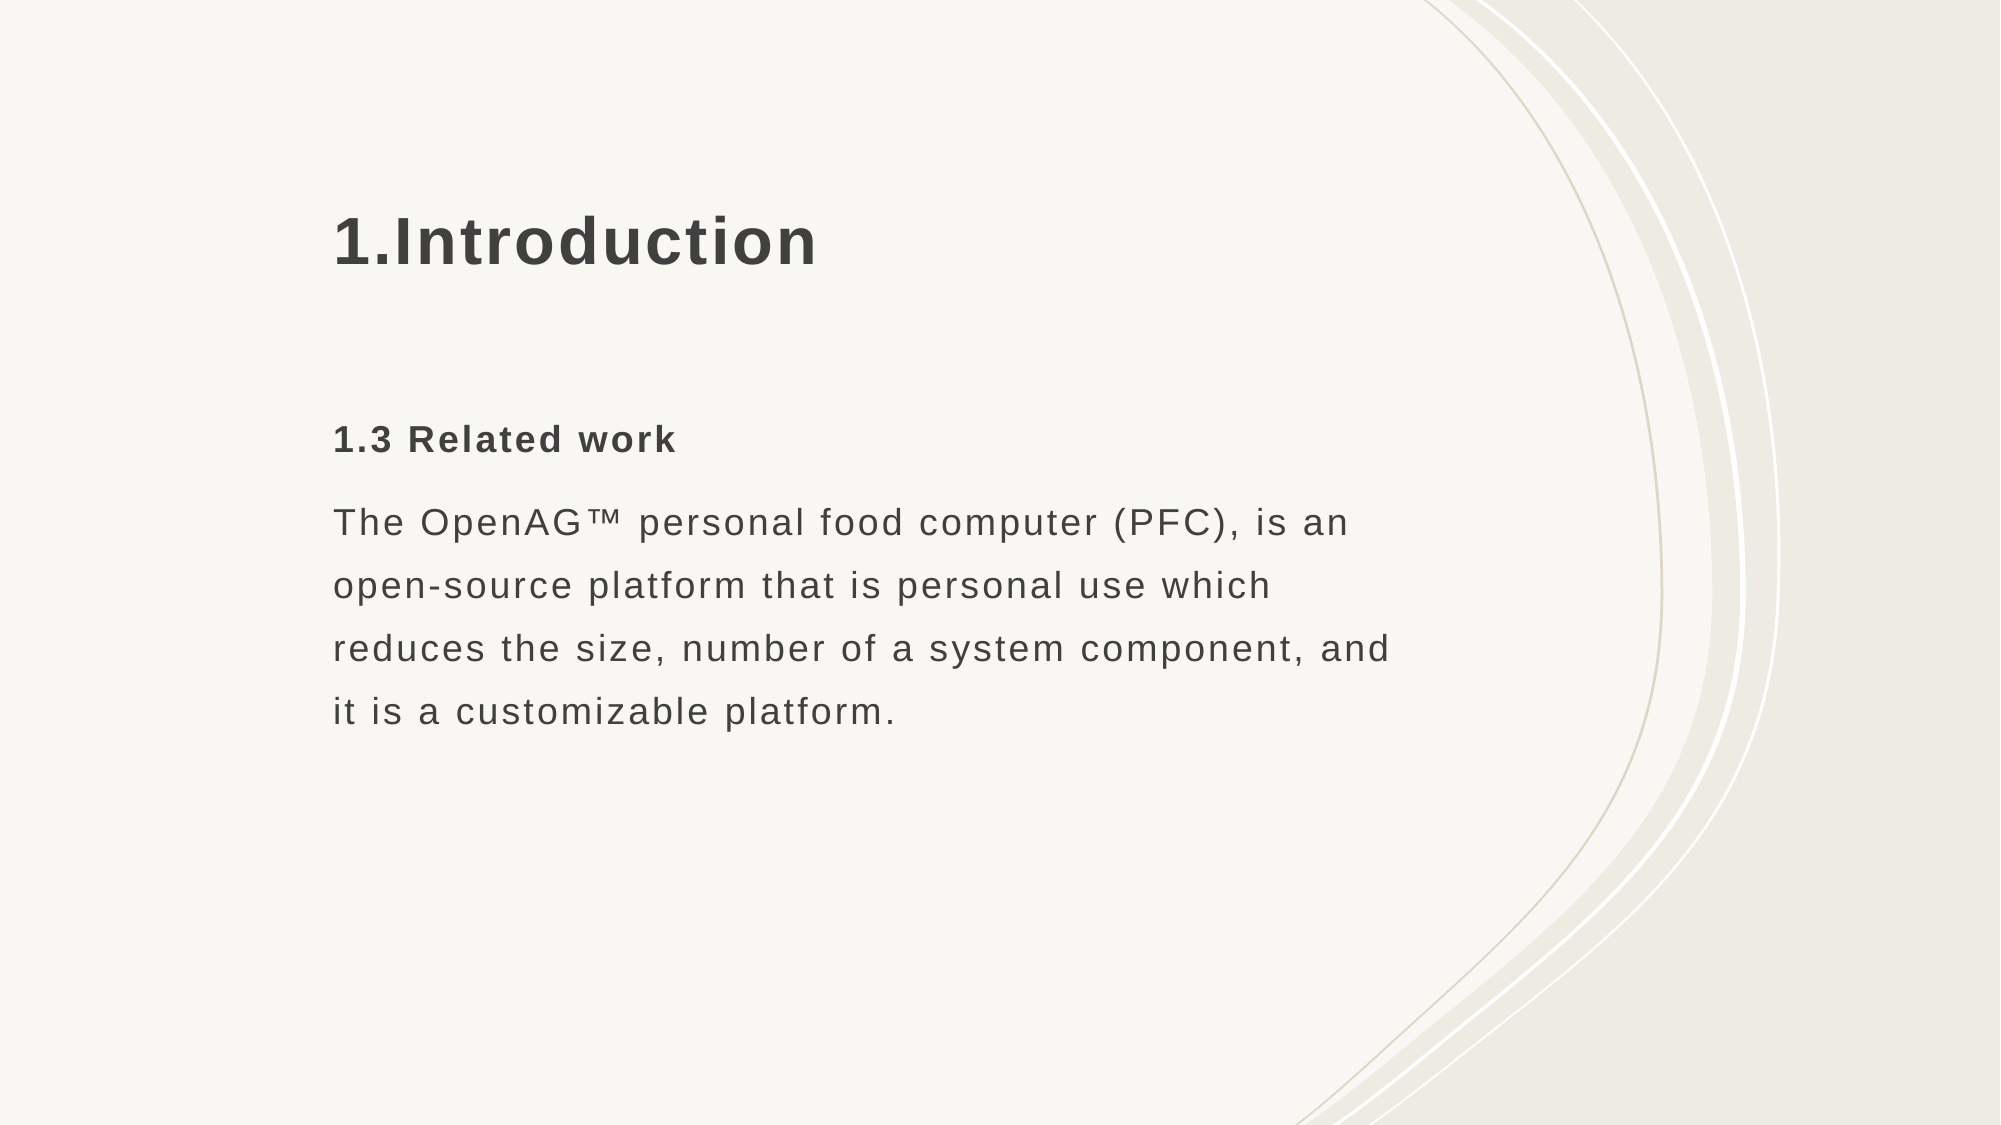

# 1.Introduction
1.3 Related work
The OpenAG™ personal food computer (PFC), is an open-source platform that is personal use which reduces the size, number of a system component, and it is a customizable platform.